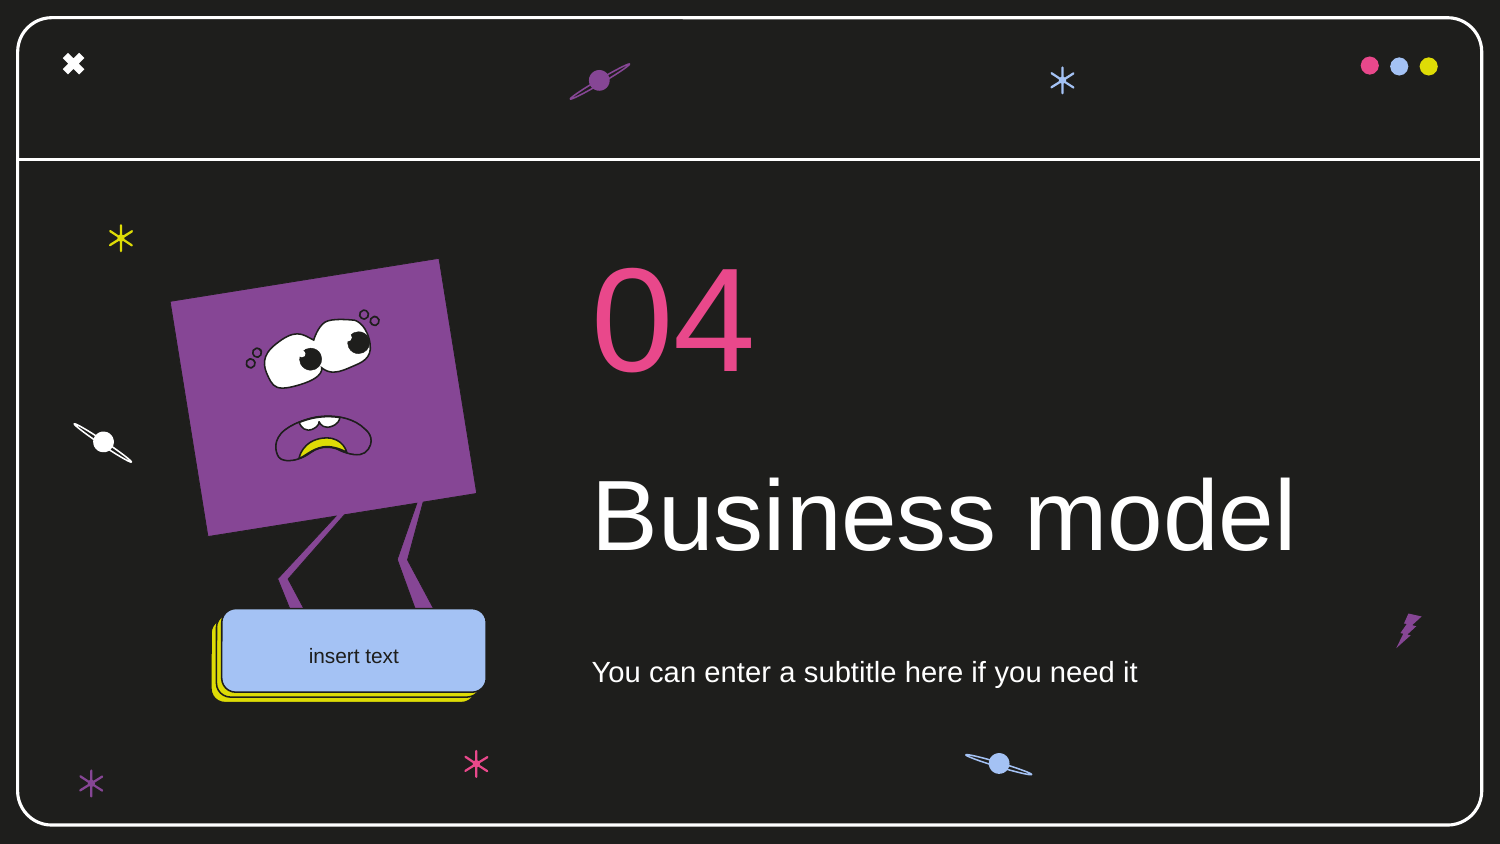

# 04

Business model

insert text
You can enter a subtitle here if you need it